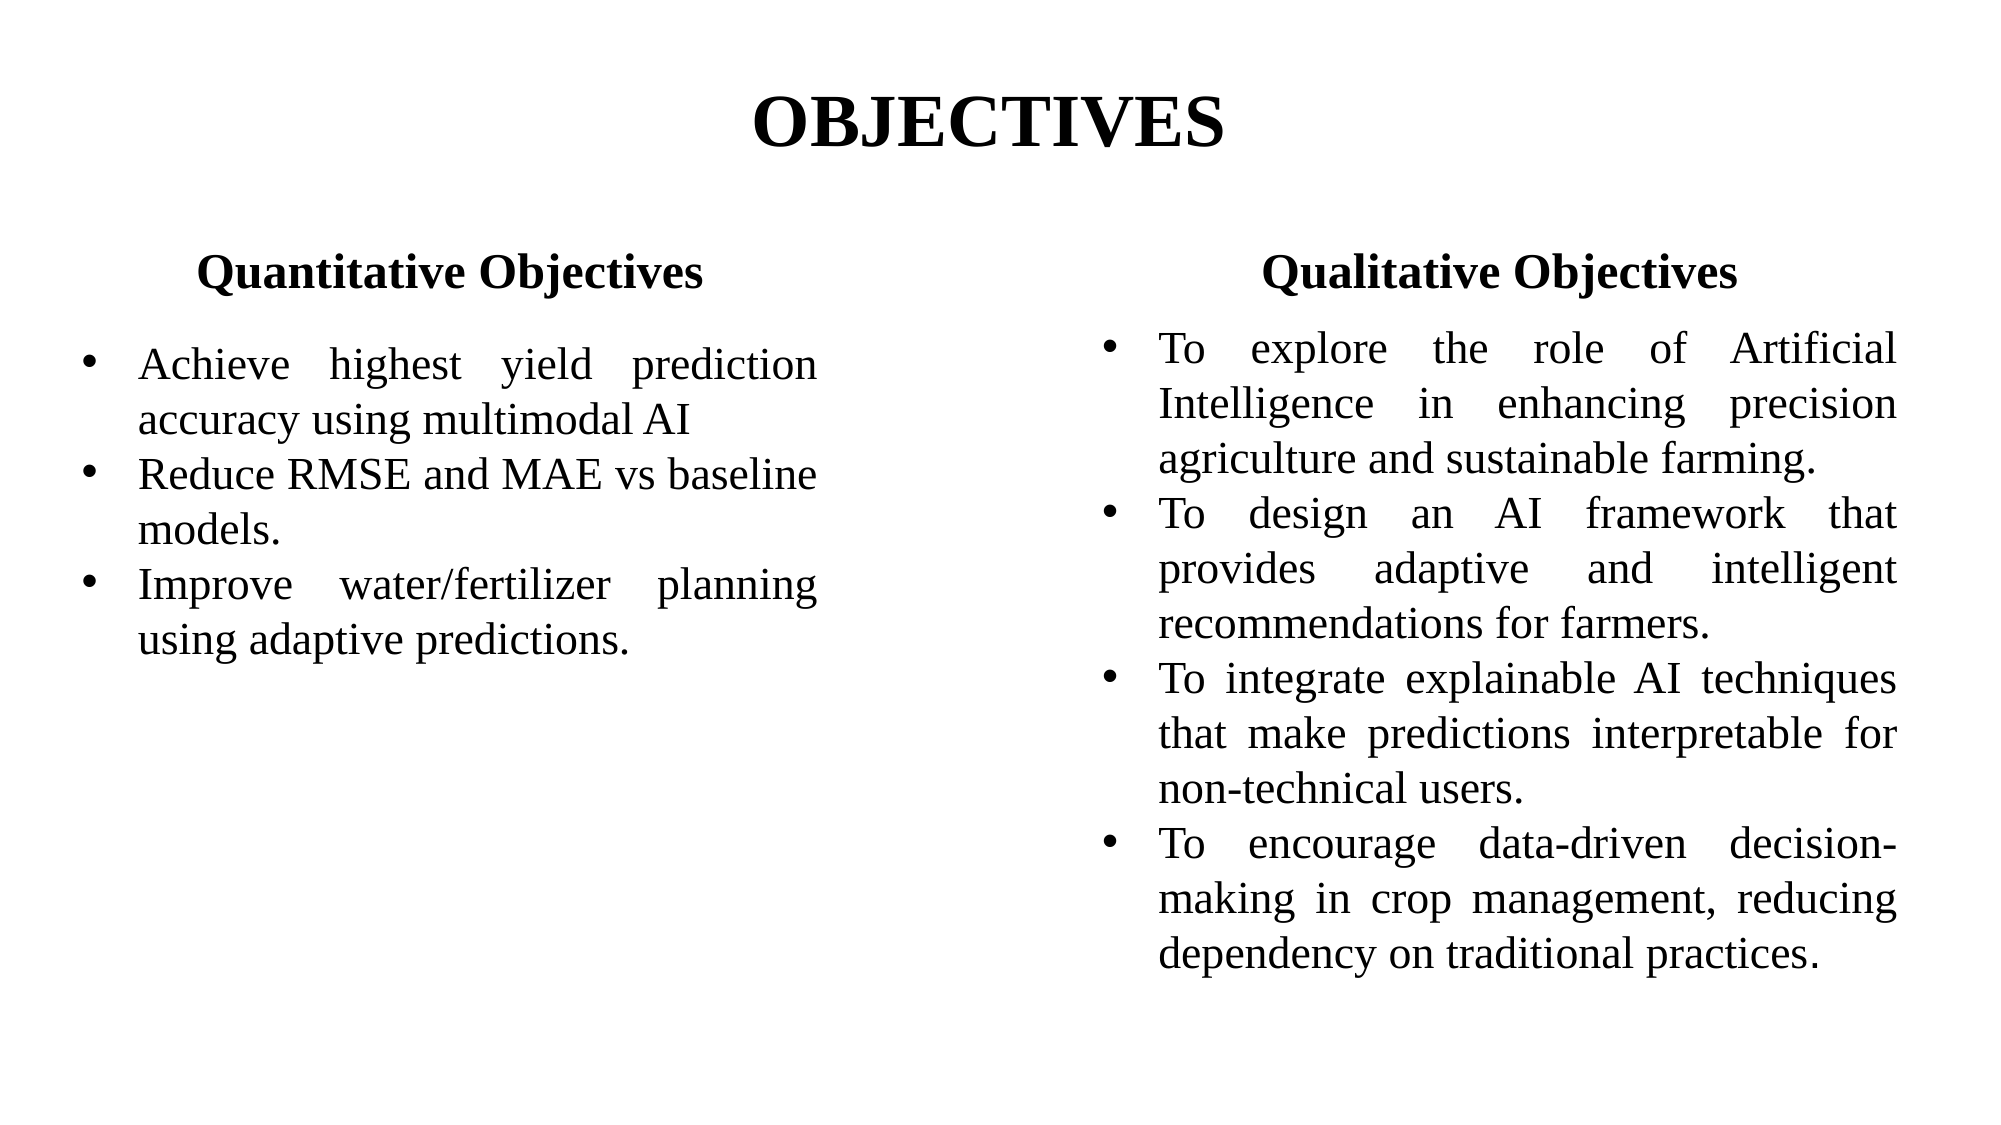

OBJECTIVES

Quantitative Objectives

Achieve highest yield prediction accuracy using multimodal AI
Reduce RMSE and MAE vs baseline models.
Improve water/fertilizer planning using adaptive predictions.
Qualitative Objectives
To explore the role of Artificial Intelligence in enhancing precision agriculture and sustainable farming.
To design an AI framework that provides adaptive and intelligent recommendations for farmers.
To integrate explainable AI techniques that make predictions interpretable for non-technical users.
To encourage data-driven decision-making in crop management, reducing dependency on traditional practices.